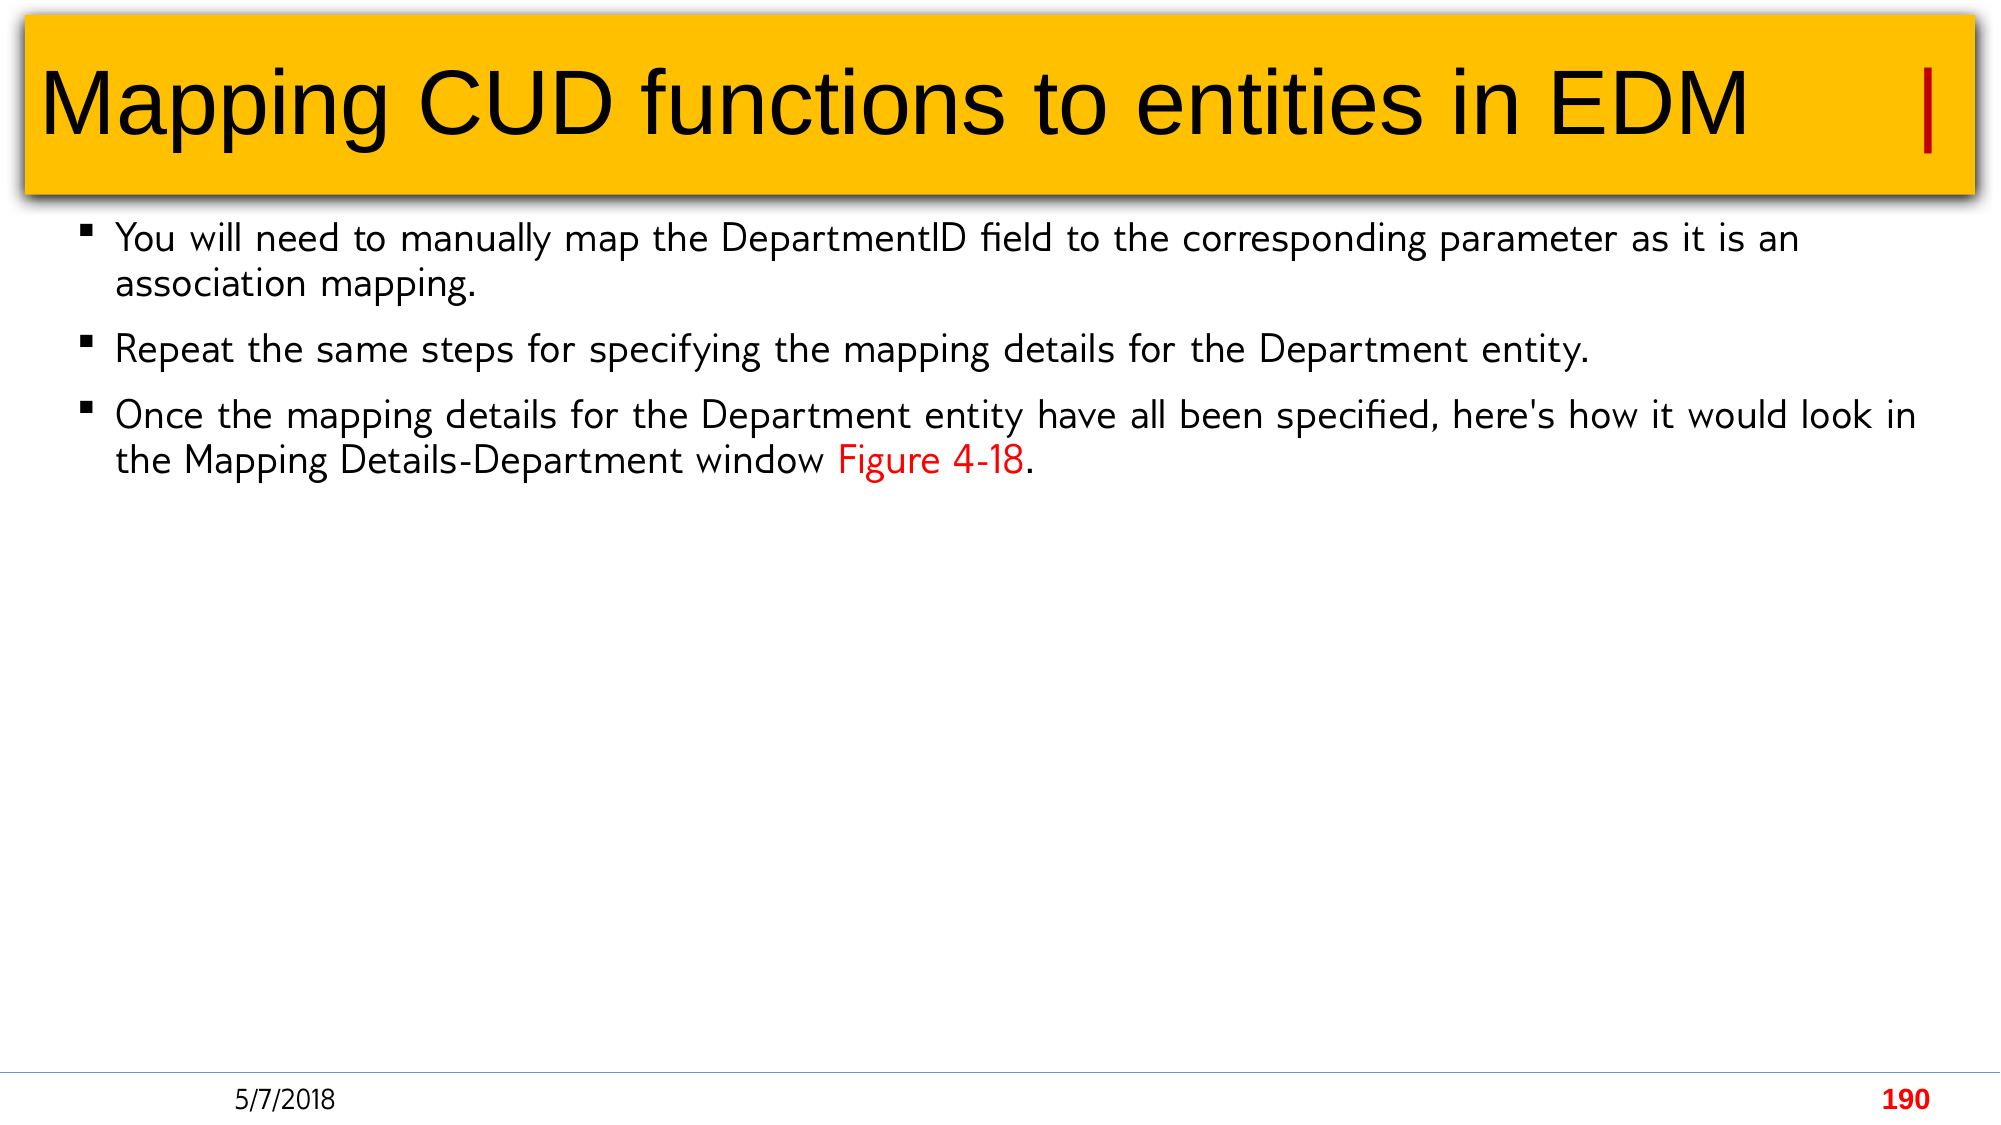

# Mapping CUD functions to entities in EDM	   |
You will need to manually map the DepartmentID field to the corresponding parameter as it is an association mapping.
Repeat the same steps for specifying the mapping details for the Department entity.
Once the mapping details for the Department entity have all been specified, here's how it would look in the Mapping Details-Department window Figure 4-18.
5/7/2018
190